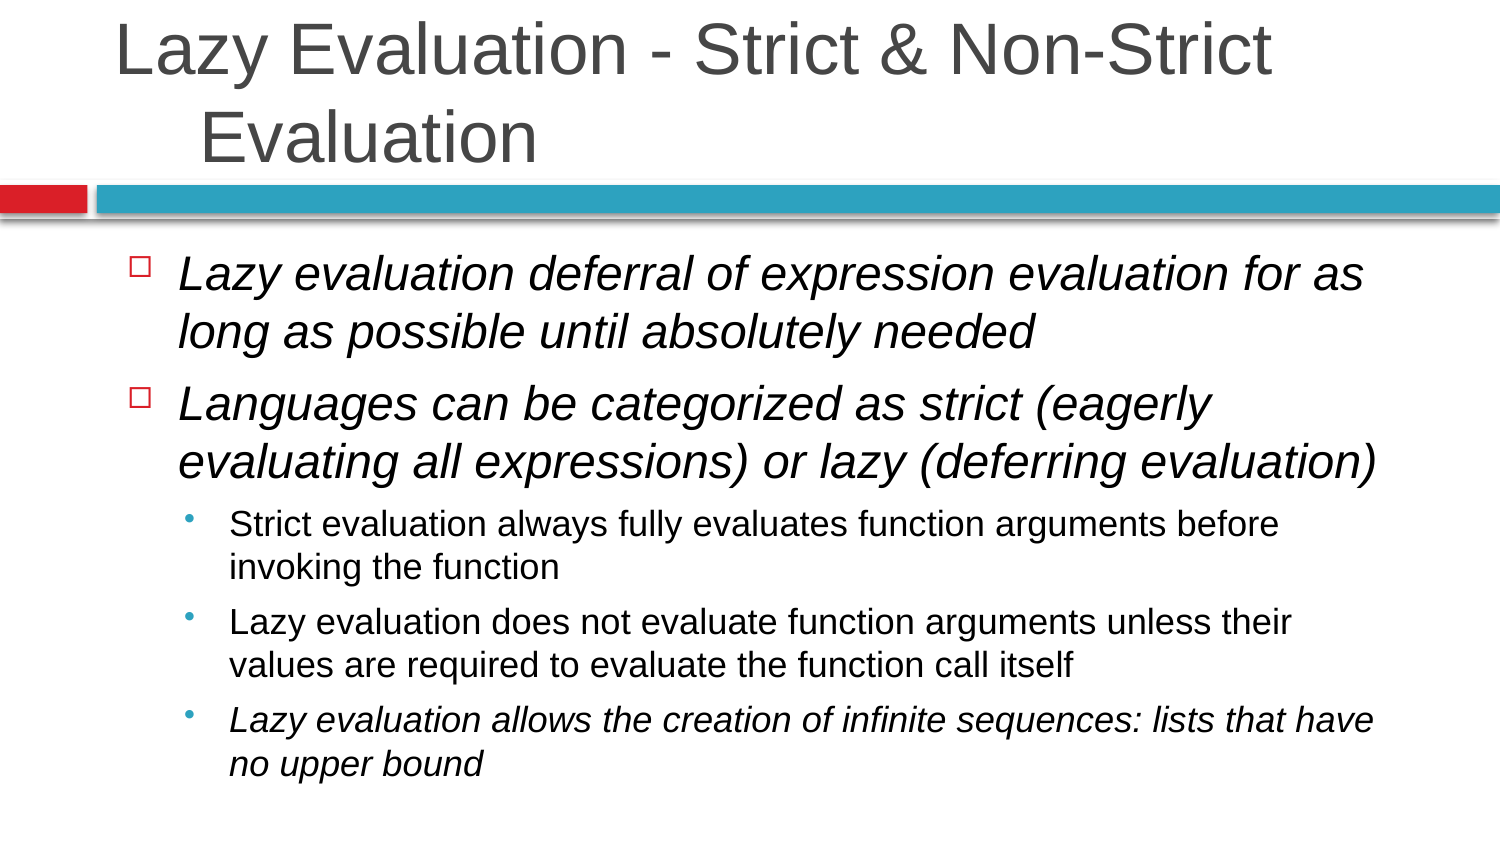

# Lazy Evaluation - Strict & Non-Strict Evaluation
Lazy evaluation deferral of expression evaluation for as long as possible until absolutely needed
Languages can be categorized as strict (eagerly evaluating all expressions) or lazy (deferring evaluation)
Strict evaluation always fully evaluates function arguments before invoking the function
Lazy evaluation does not evaluate function arguments unless their values are required to evaluate the function call itself
Lazy evaluation allows the creation of infinite sequences: lists that have no upper bound